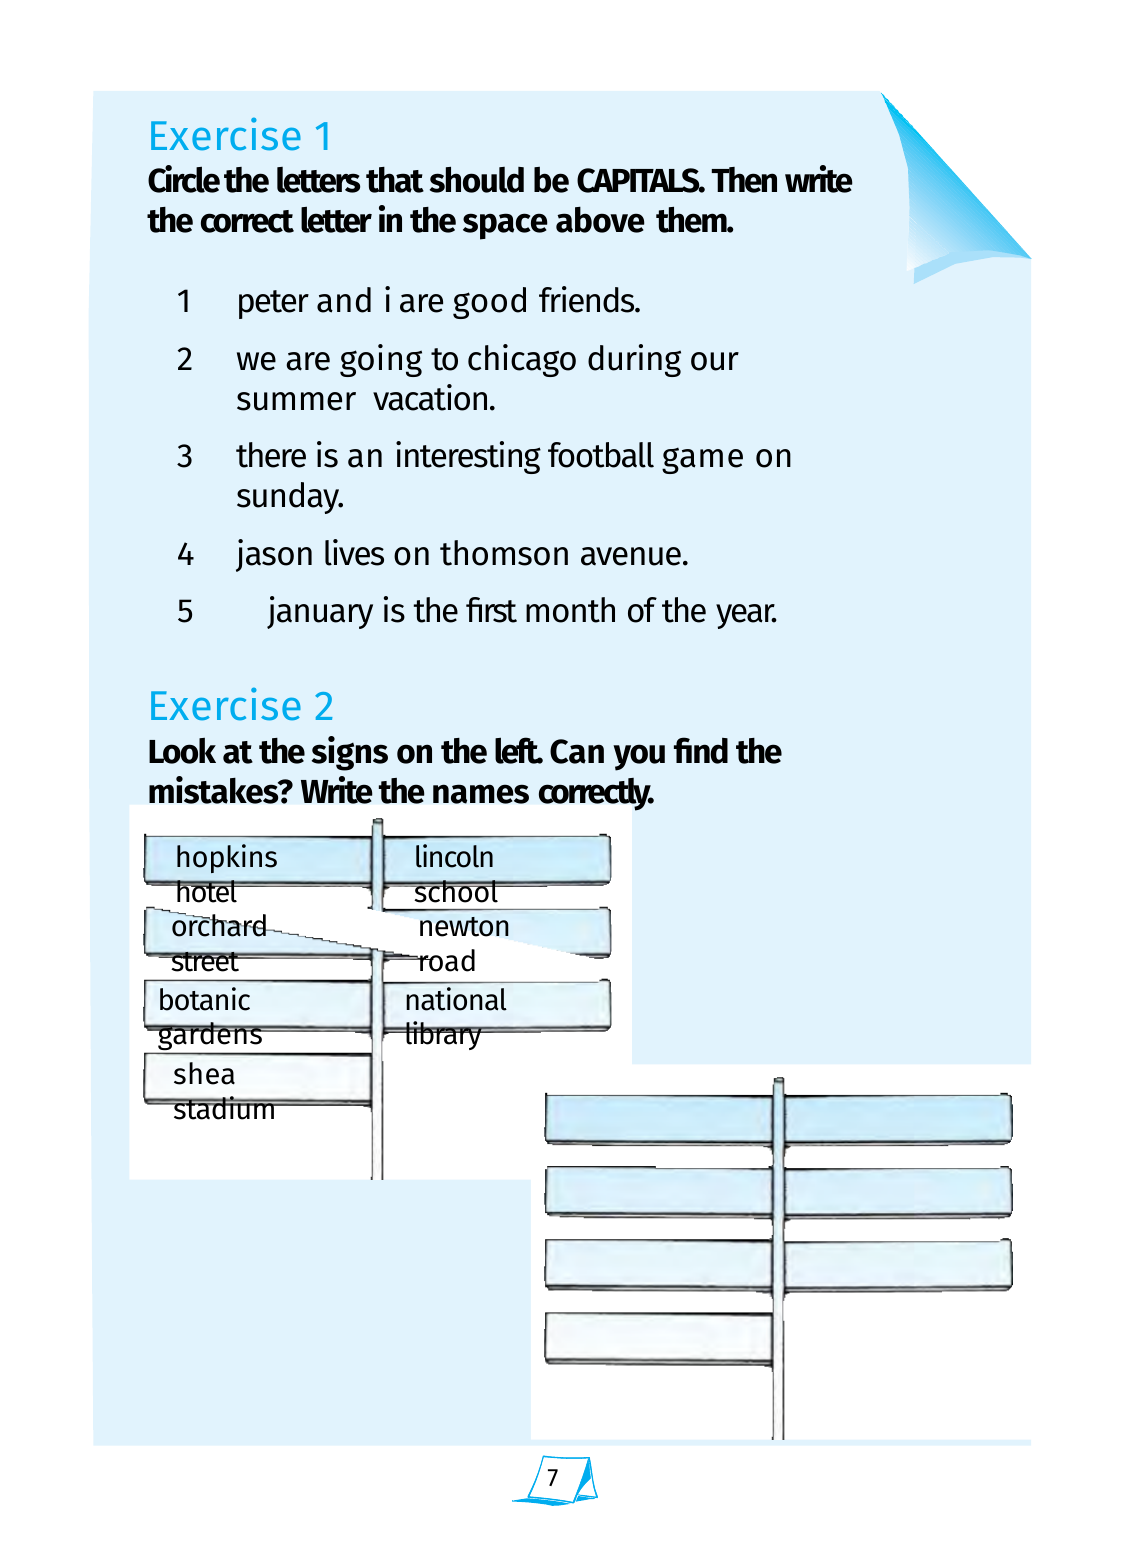

Exercise 1
Circle the letters that should be CAPITALS. Then write  the correct letter in the space above them.

peter and i are good friends.
we are going to chicago during our summer  vacation.
there is an interesting football game on sunday.
jason lives on thomson avenue.
5	january is the first month of the year.

Exercise 2
Look at the signs on the left. Can you find the  mistakes? Write the names correctly.

hopkins hotel
lincoln school
orchard street
newton road
botanic gardens
national library
shea stadium

7